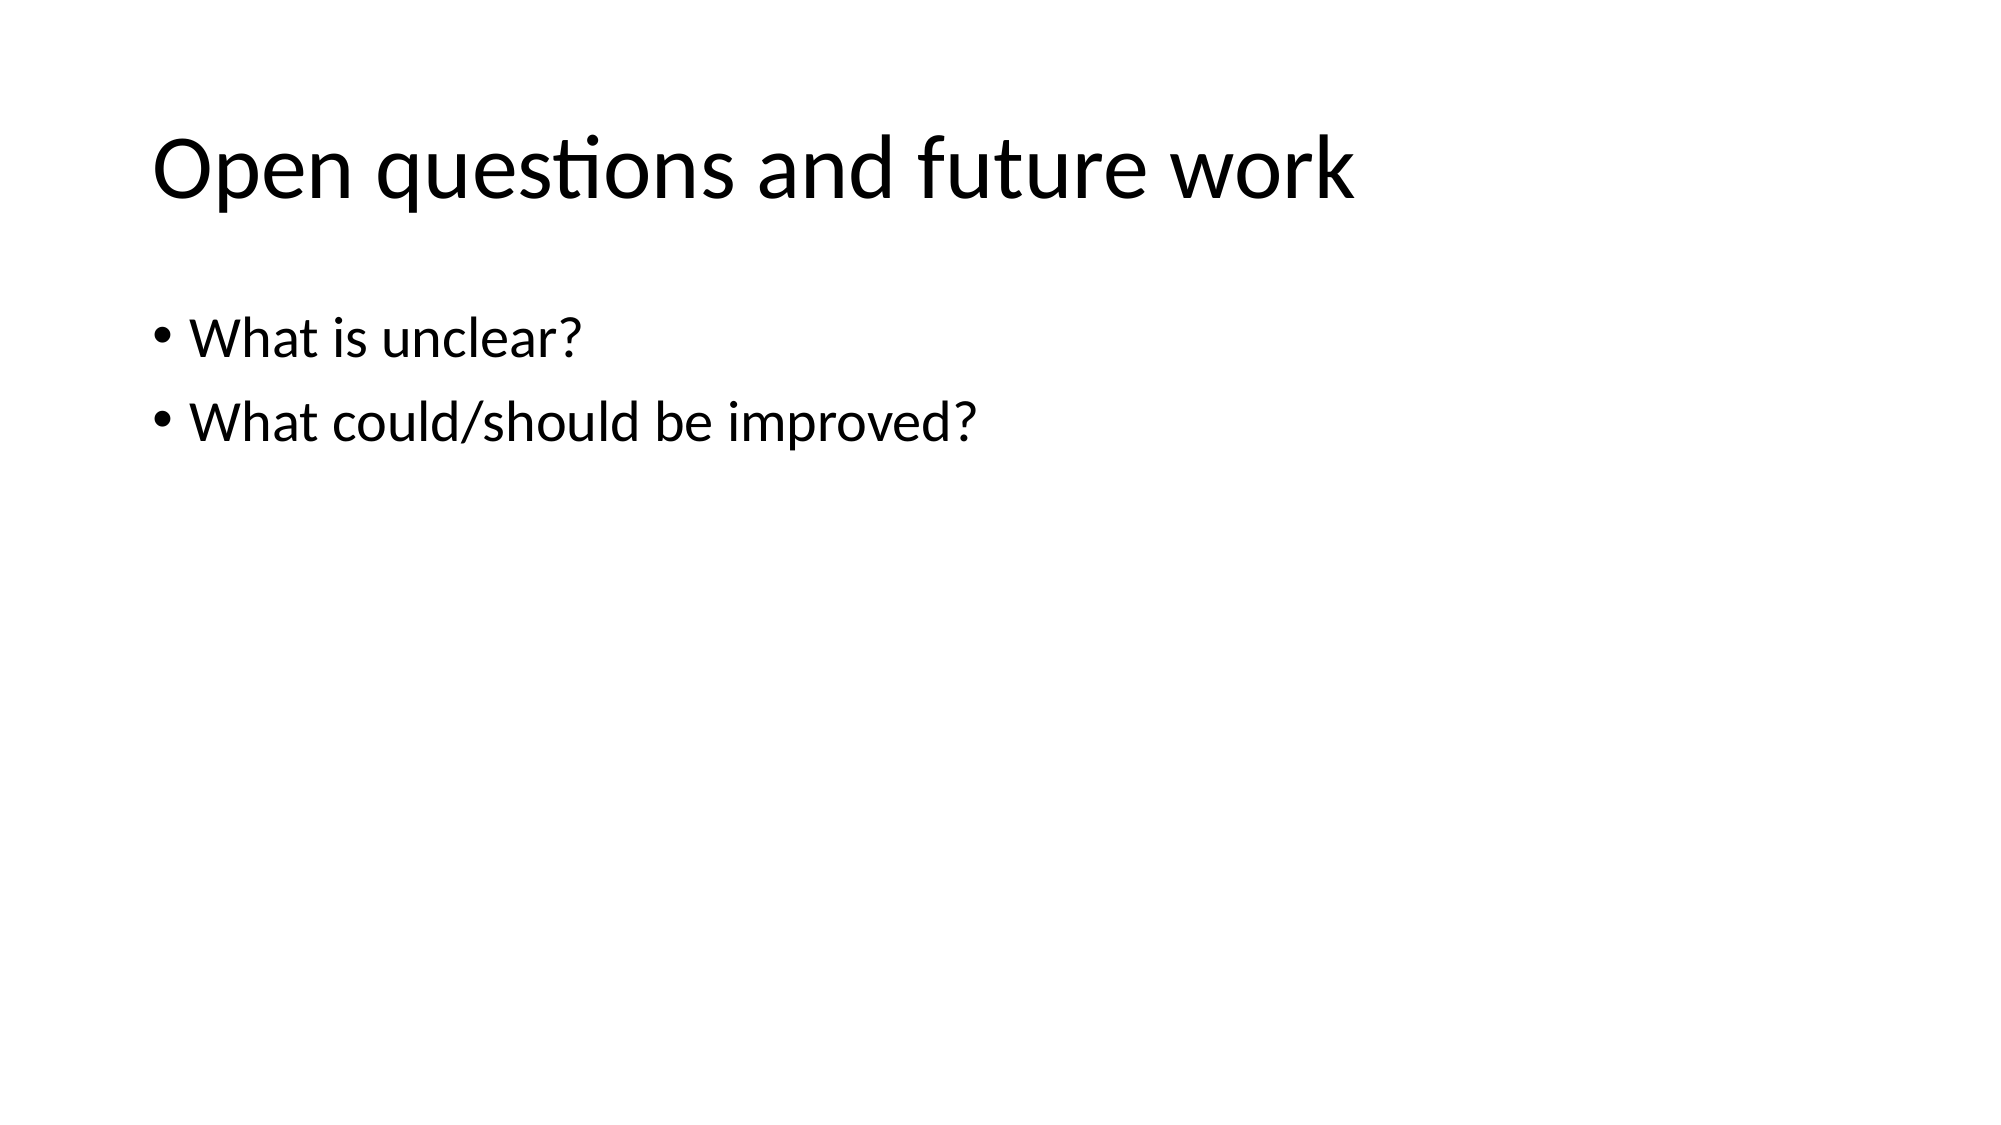

# Open questions and future work
What is unclear?
What could/should be improved?